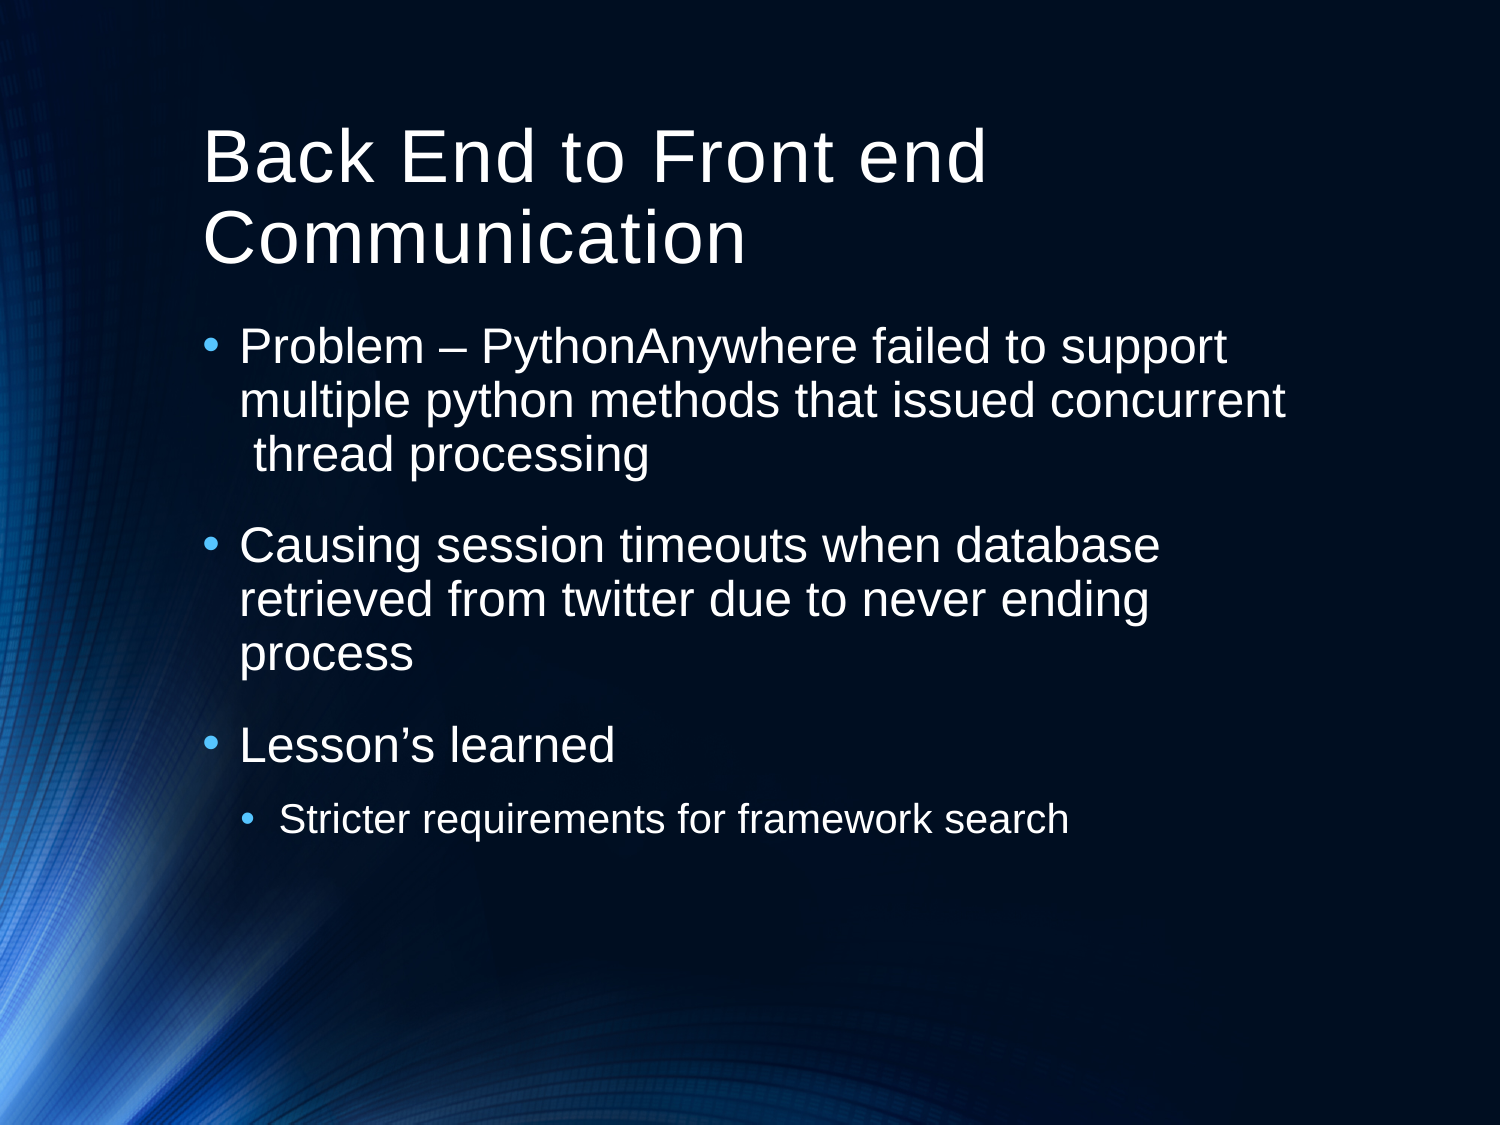

# Back End to Front end Communication
Problem – PythonAnywhere failed to support multiple python methods that issued concurrent  thread processing
Causing session timeouts when database retrieved from twitter due to never ending process
Lesson’s learned
Stricter requirements for framework search